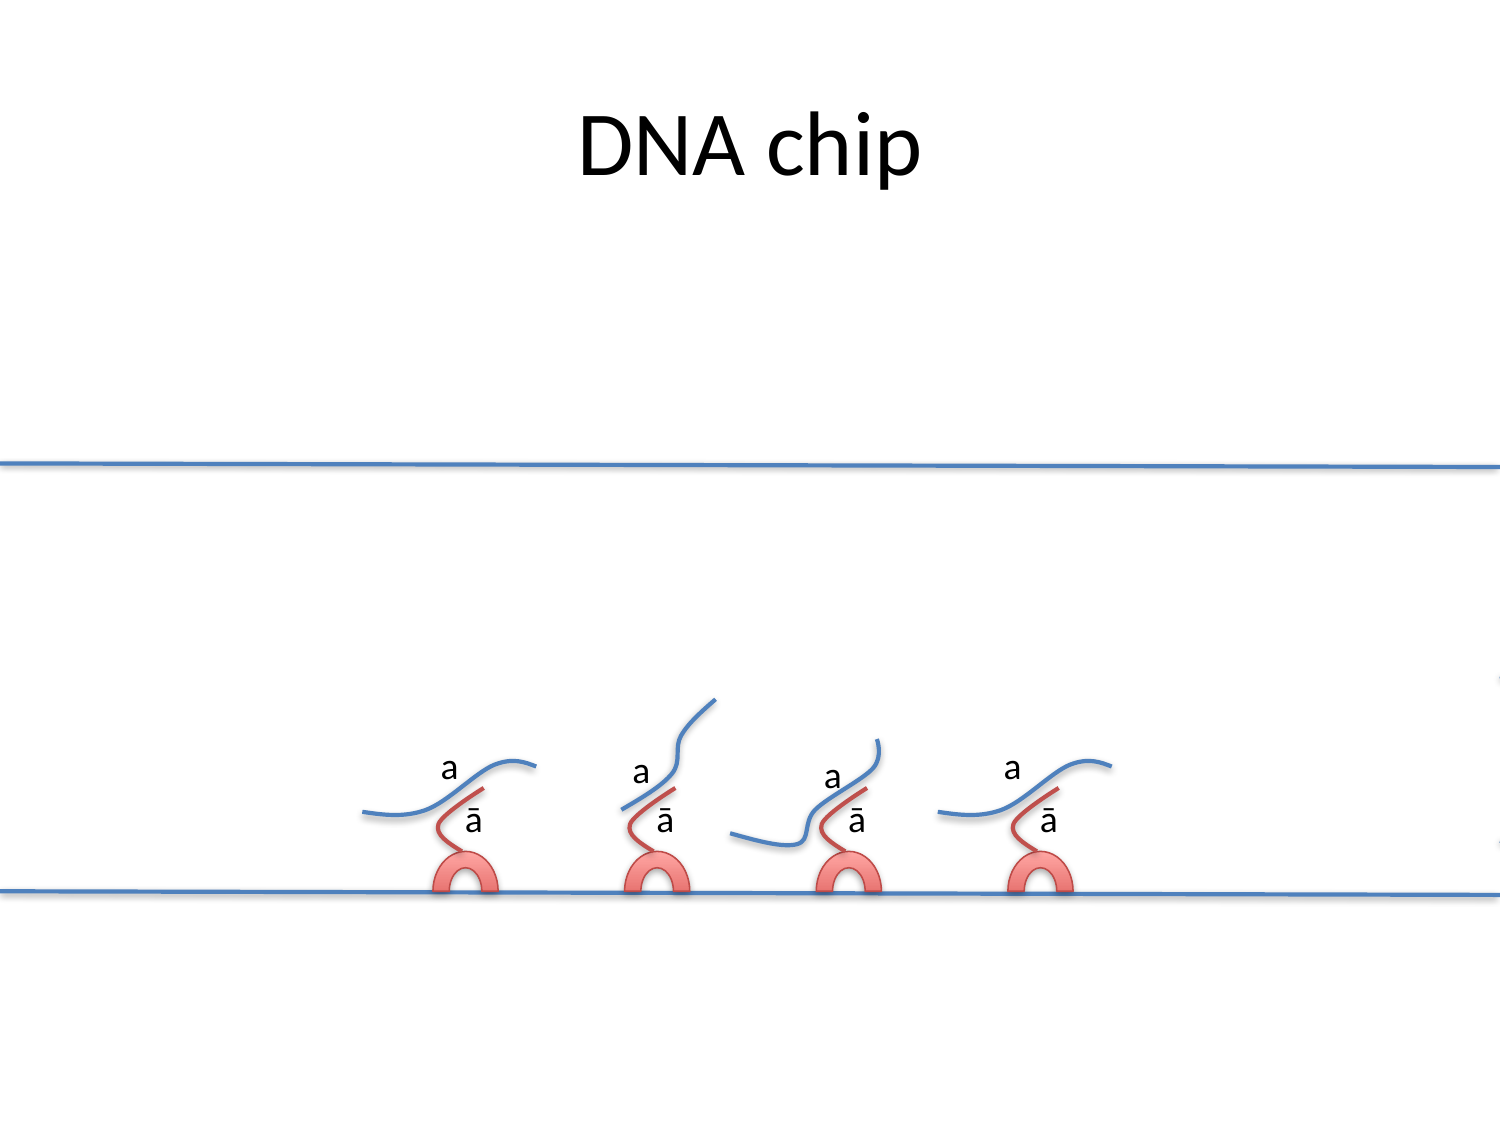

# DNA chip

a
a

a

a

ā

ā

ā

ā